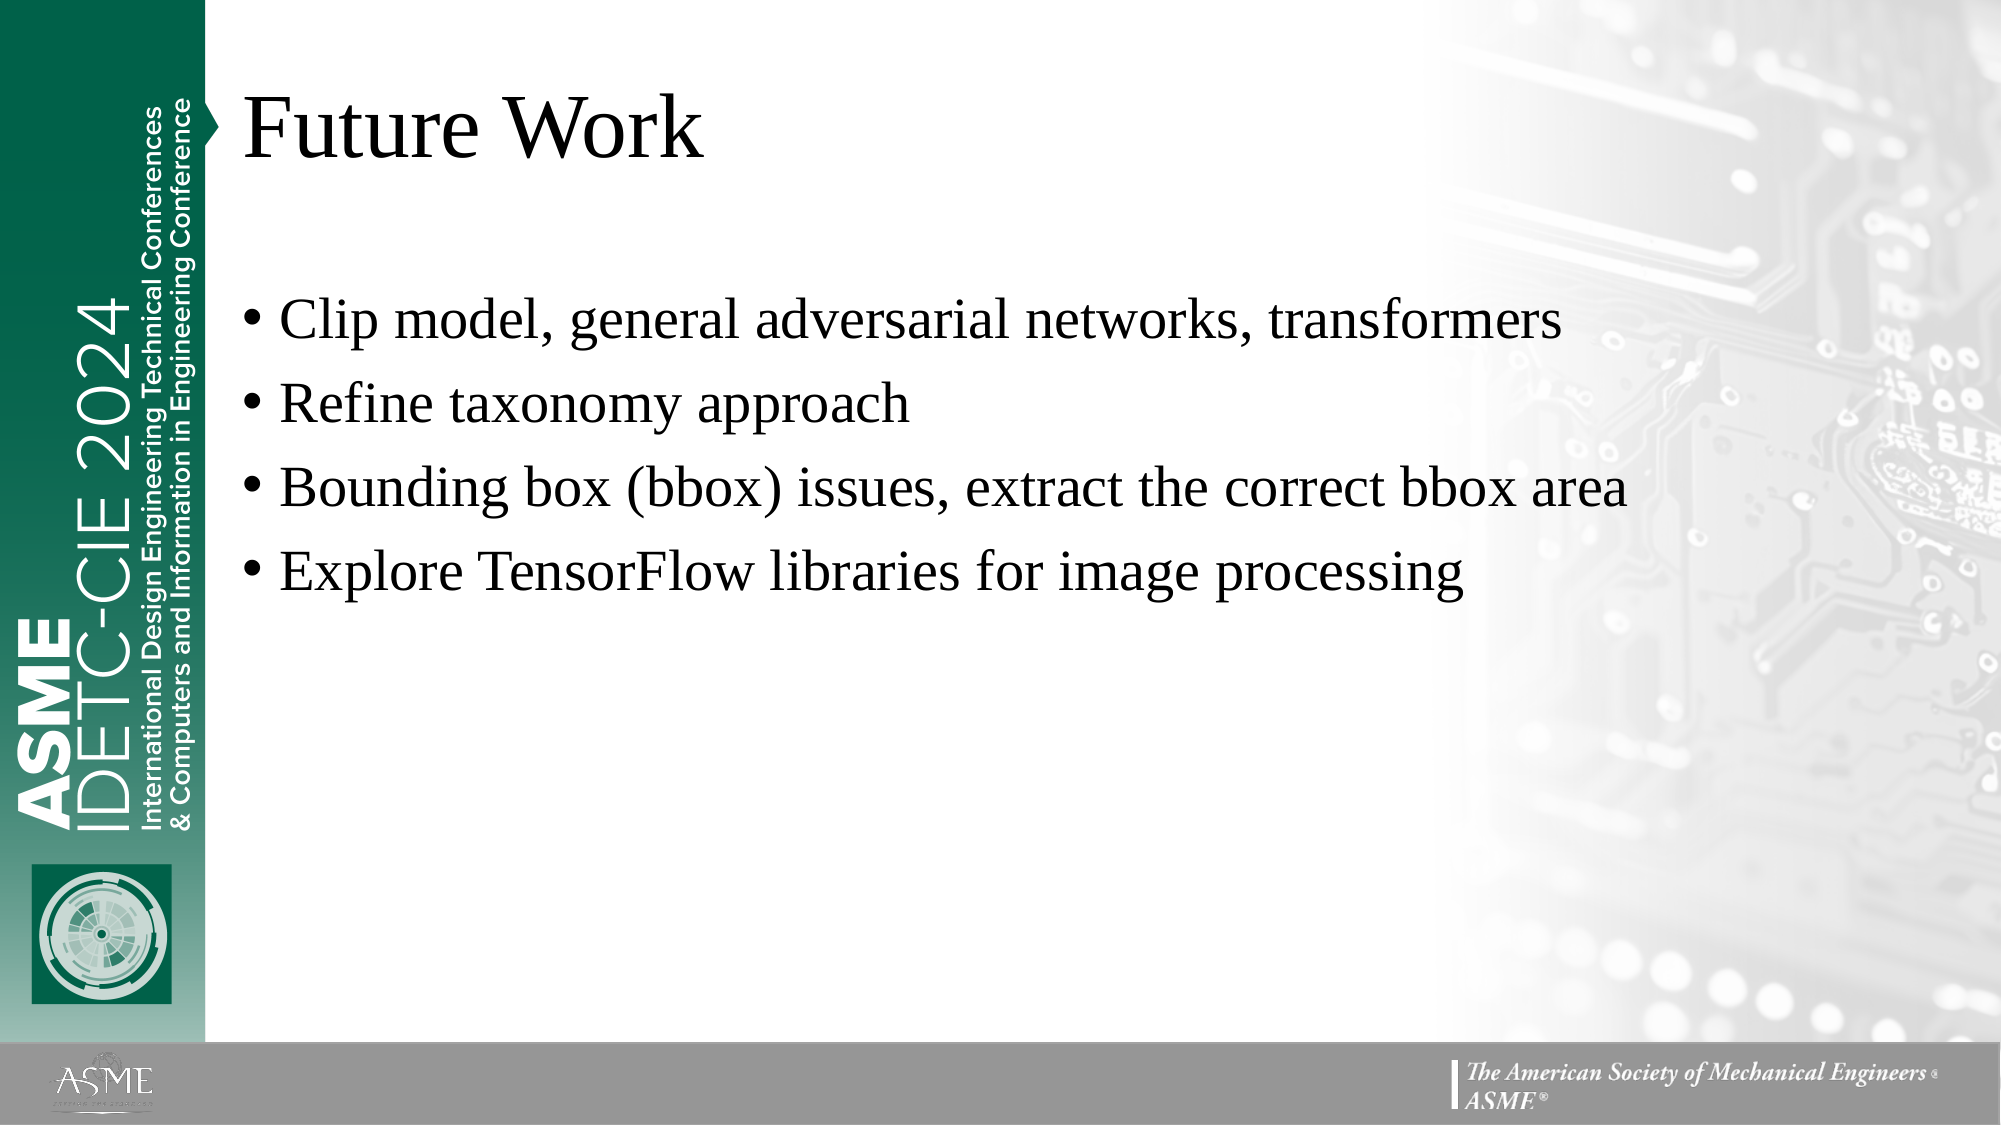

# Future Work
Clip model, general adversarial networks, transformers
Refine taxonomy approach
Bounding box (bbox) issues, extract the correct bbox area
Explore TensorFlow libraries for image processing